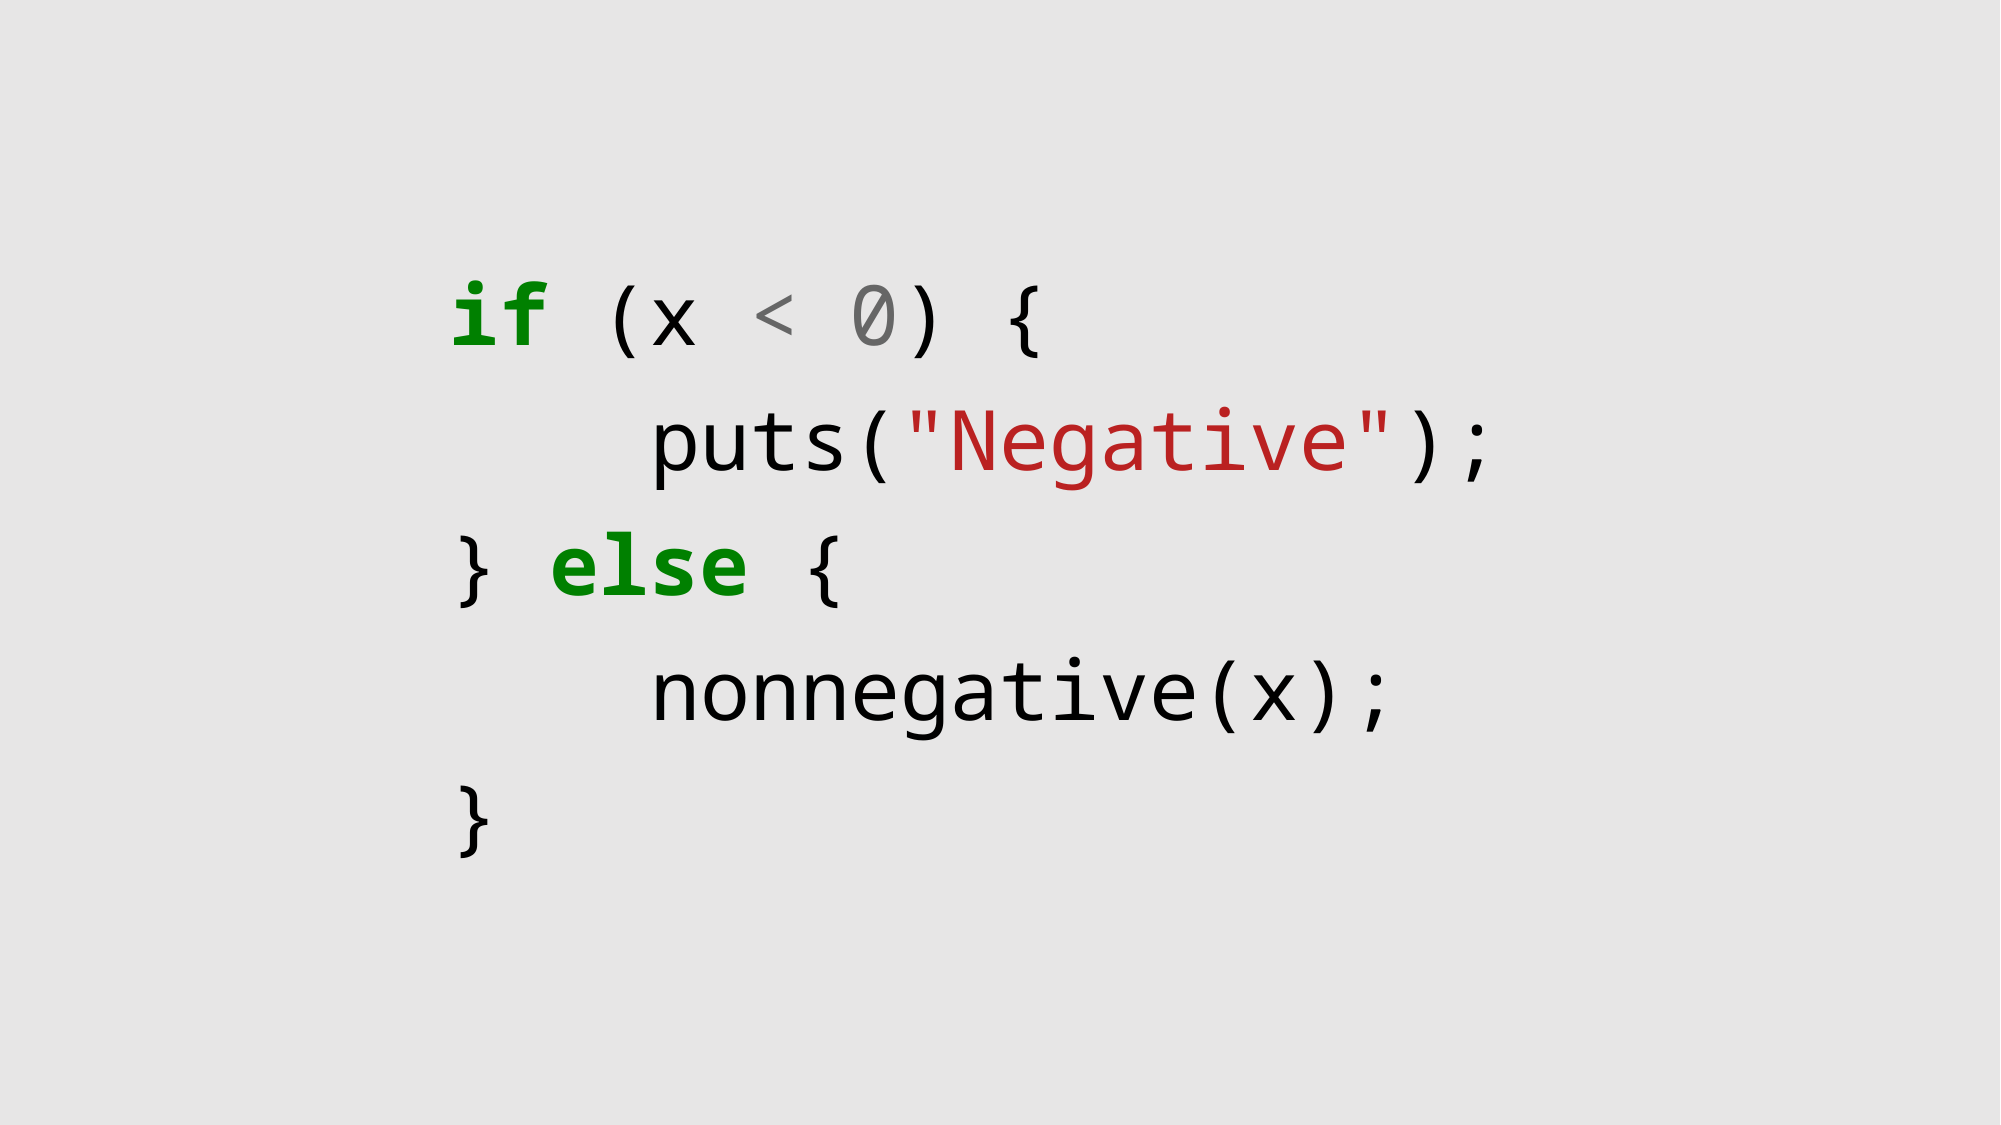

if (x < 0) {
    puts("Negative");
} else {
    nonnegative(x);
}